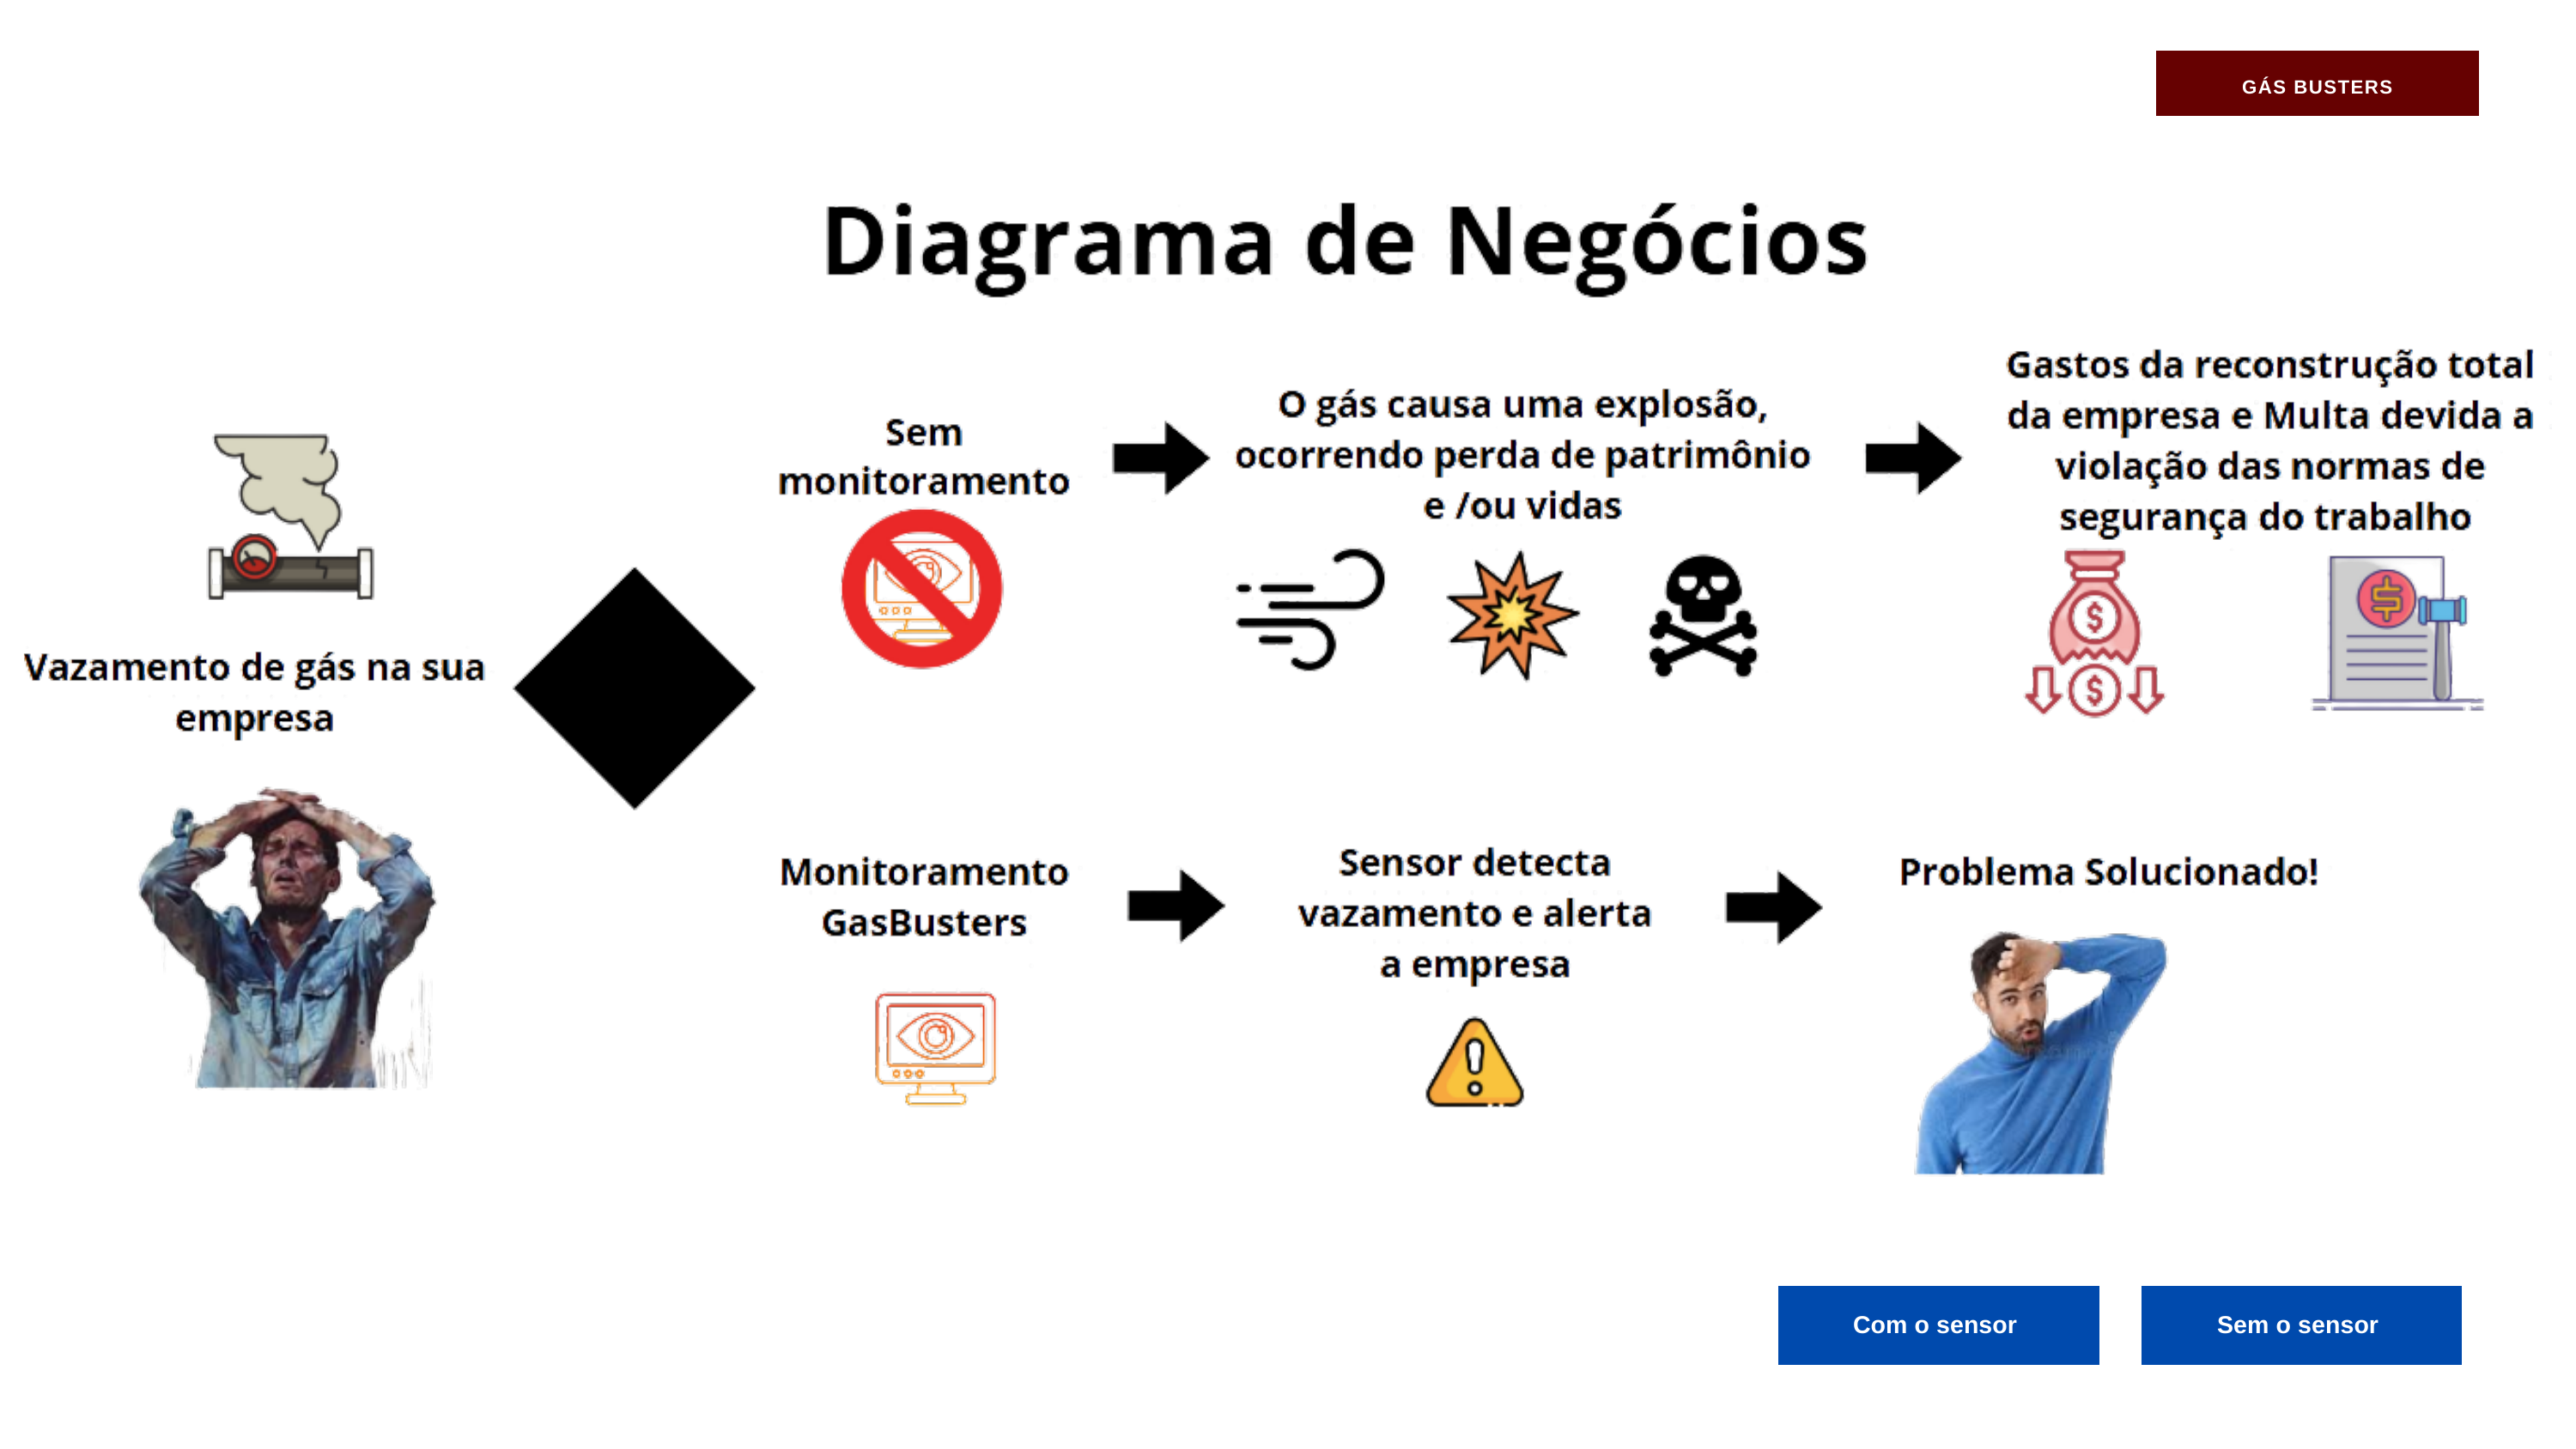

GÁS BUSTERS

Com o sensor

Sem o sensor